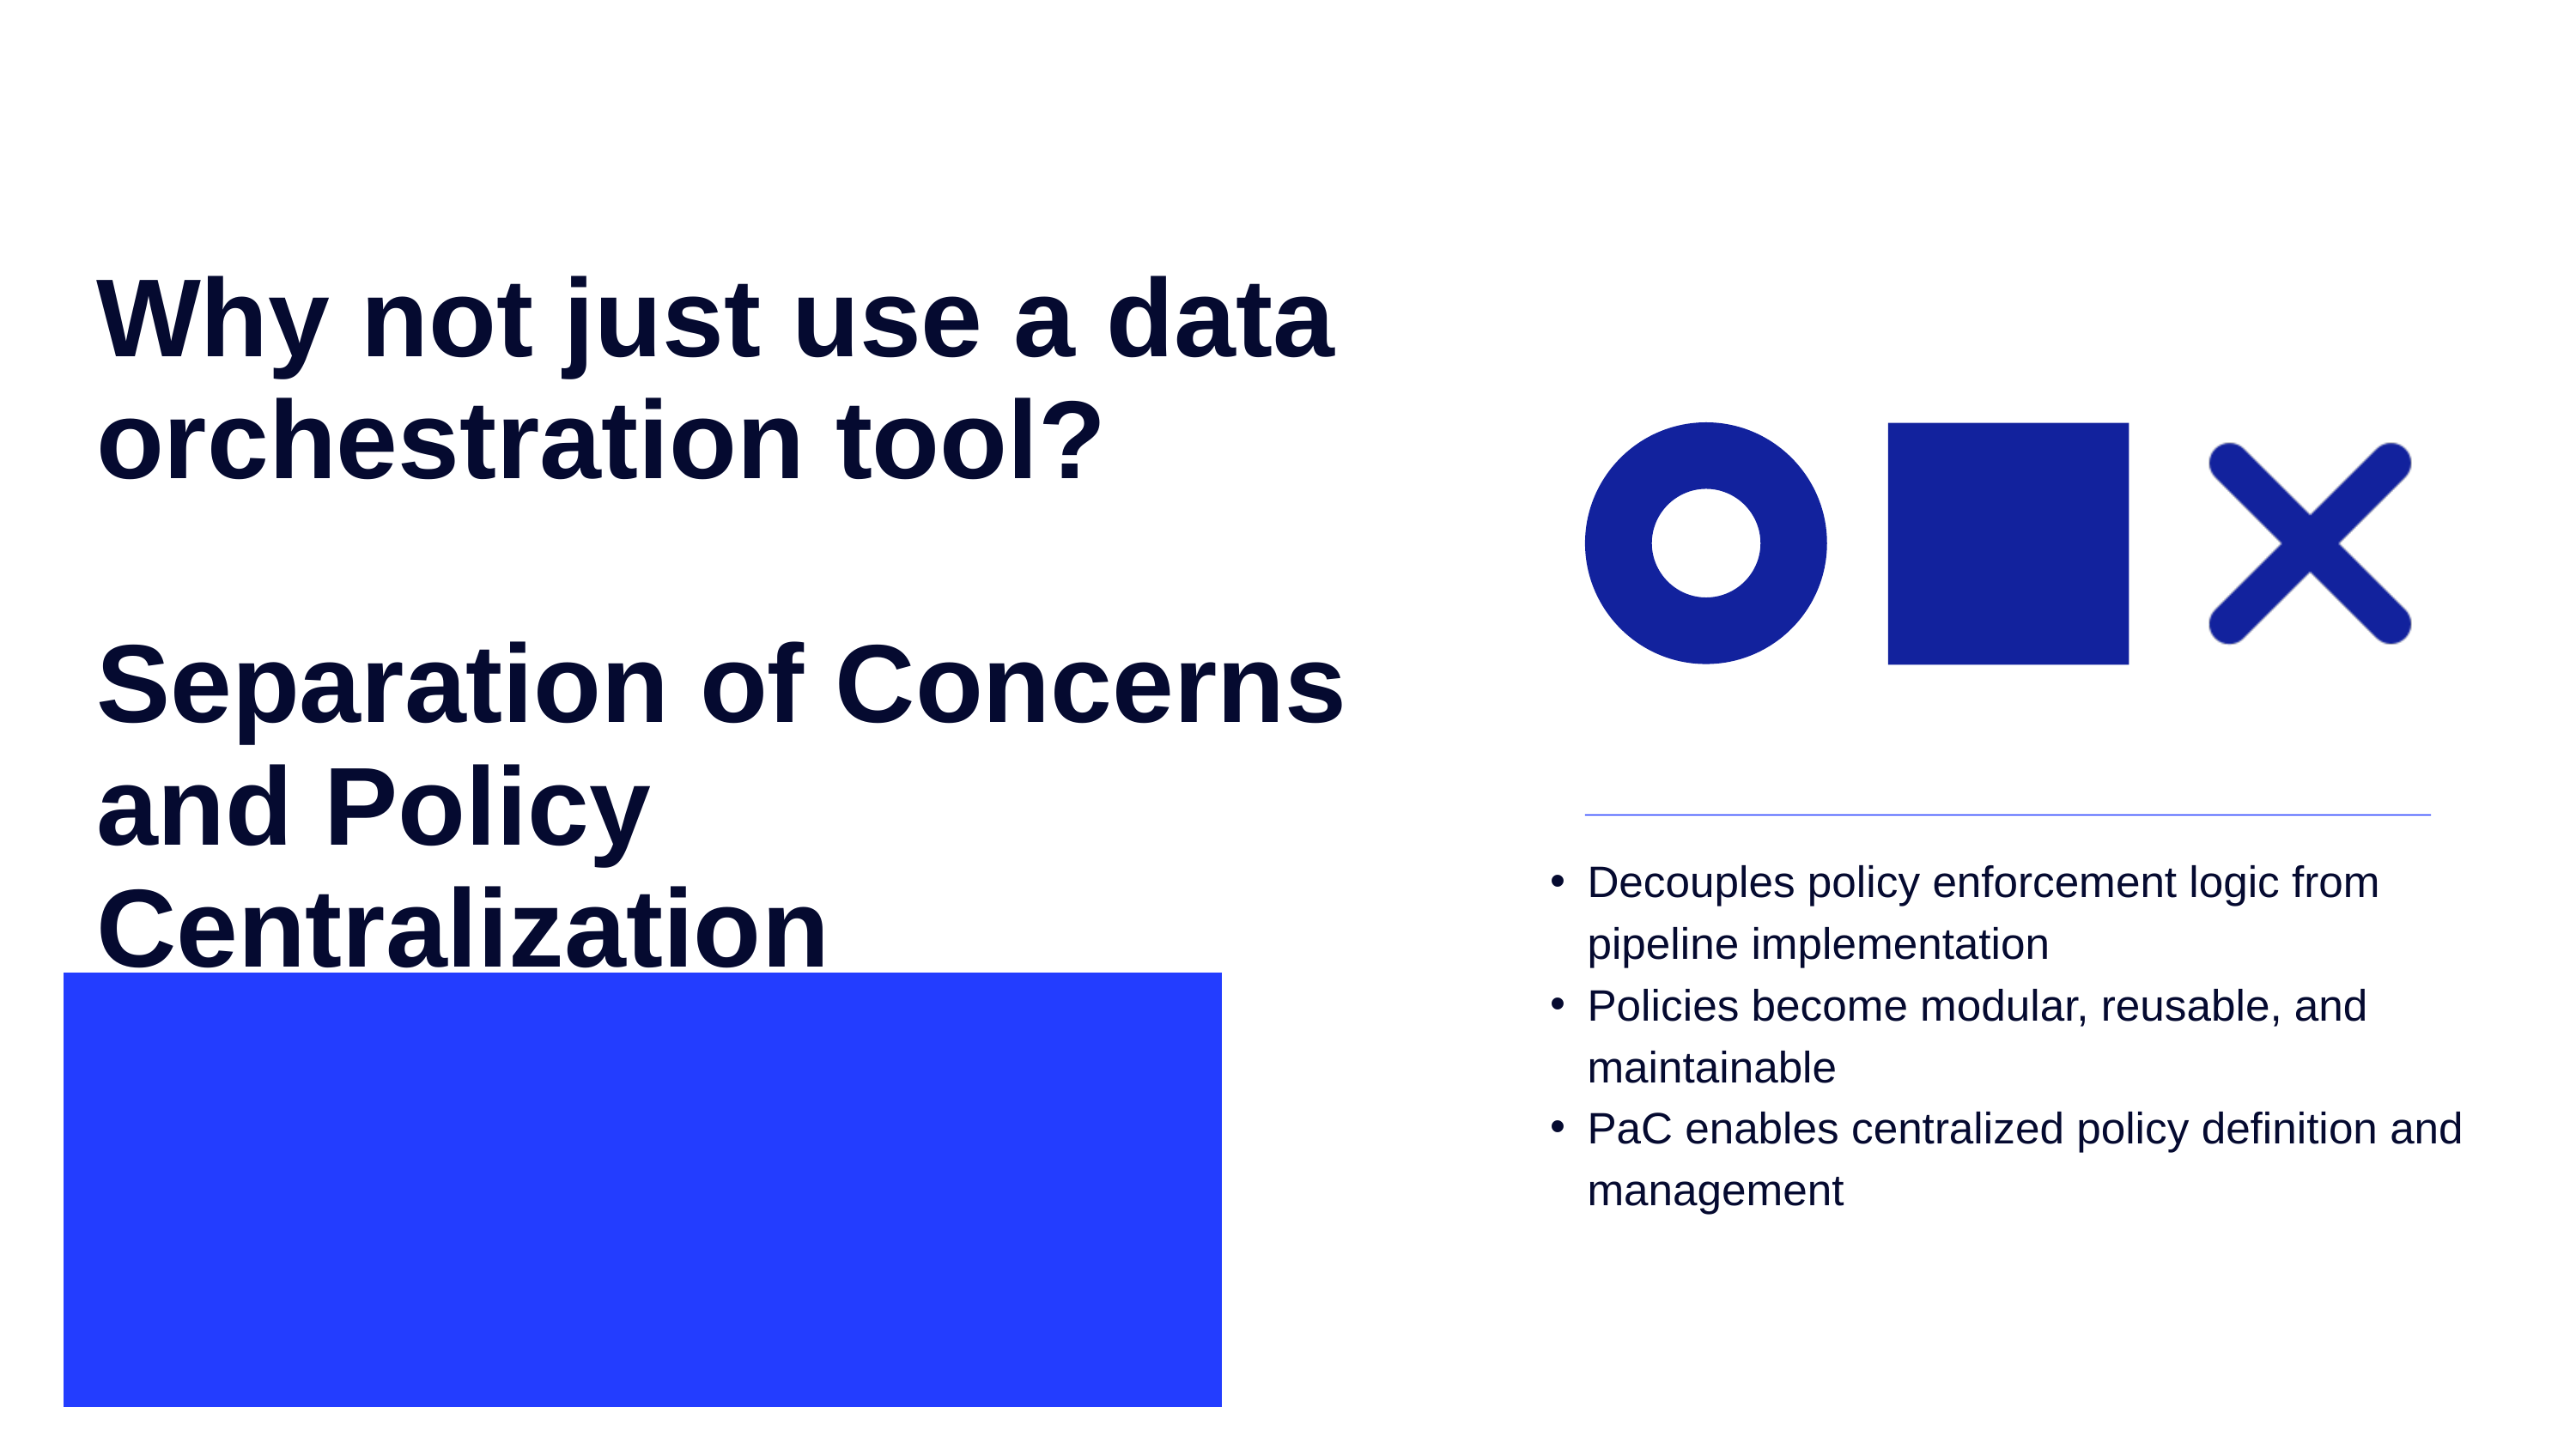

Why not just use a data orchestration tool?

Separation of Concerns and Policy Centralization

Decouples policy enforcement logic from pipeline implementation
Policies become modular, reusable, and maintainable
PaC enables centralized policy definition and management